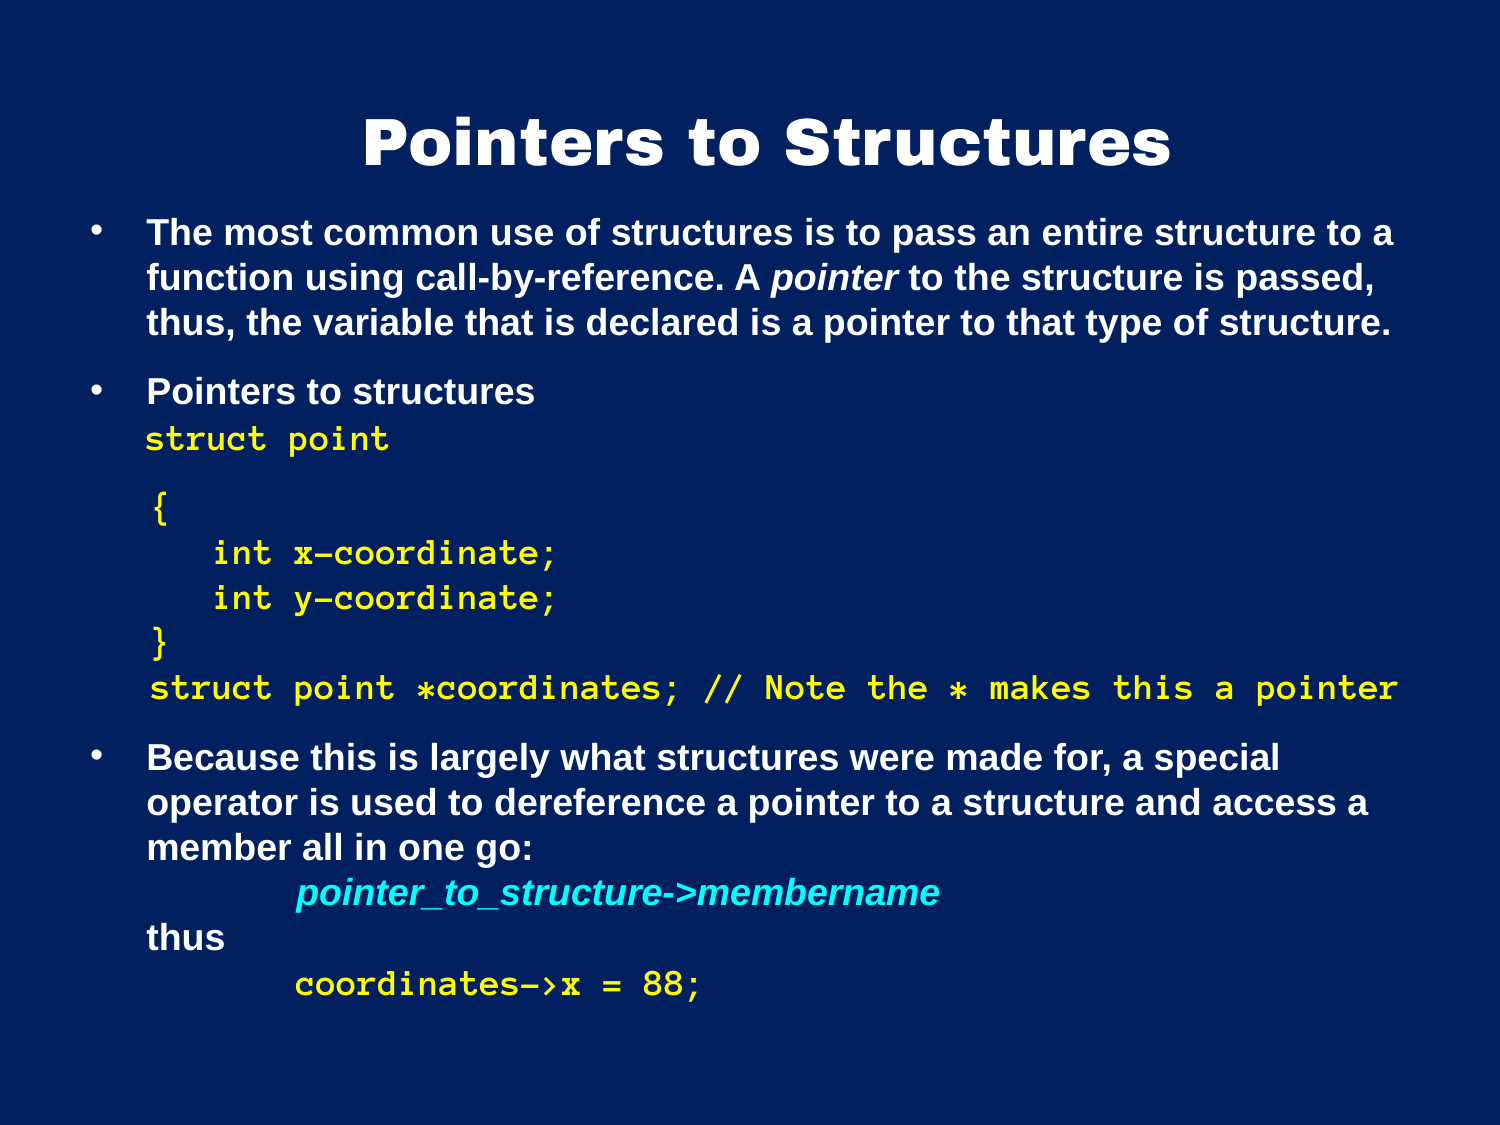

# Pointers to Structures
The most common use of structures is to pass an entire structure to a function using call-by-reference. A pointer to the structure is passed, thus, the variable that is declared is a pointer to that type of structure.
Pointers to structures
struct point
   {
      int x-coordinate;
      int y-coordinate;
   }
   struct point *coordinates; // Note the * makes this a pointer
Because this is largely what structures were made for, a special operator is used to dereference a pointer to a structure and access a member all in one go:
	pointer_to_structure->membername
thus
	coordinates->x = 88;